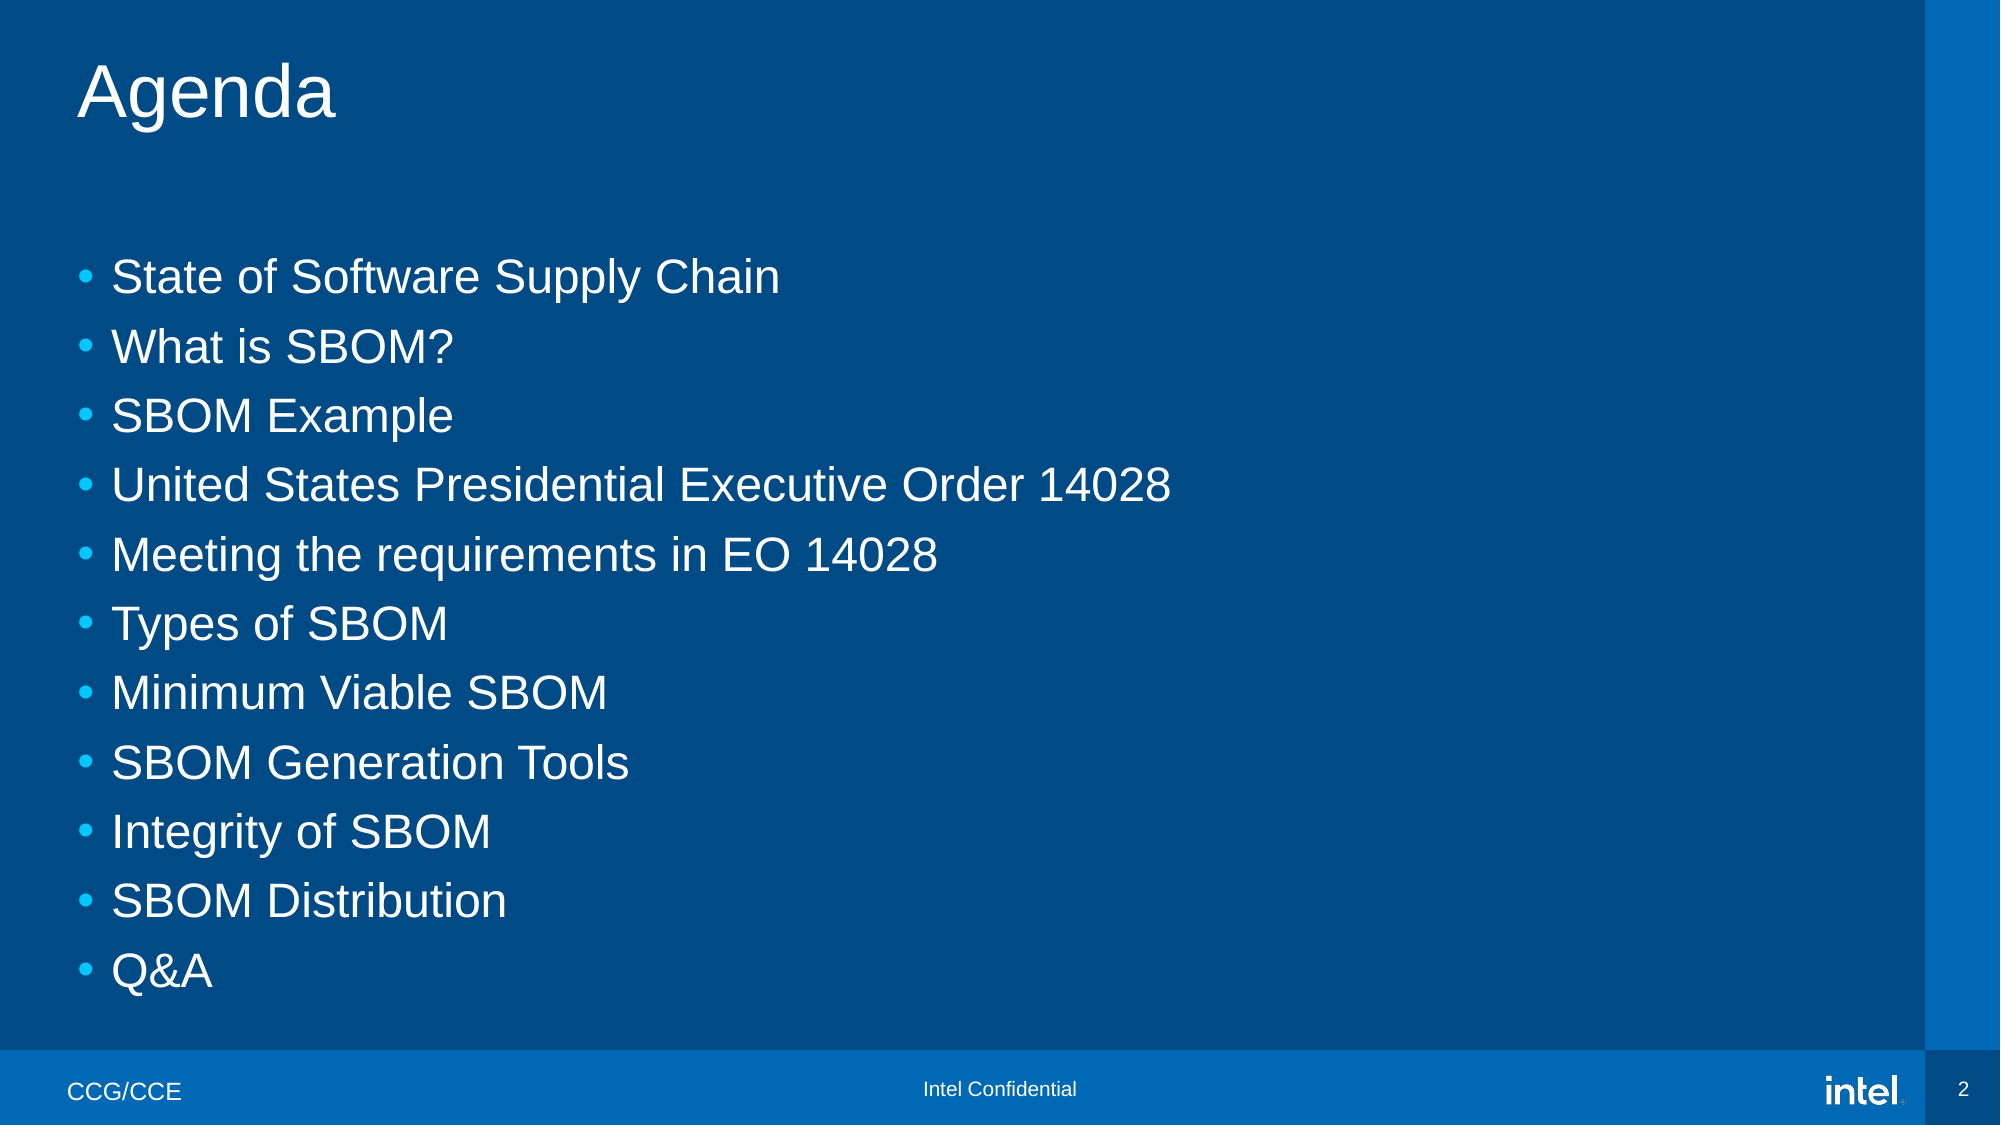

# Agenda
State of Software Supply Chain
What is SBOM?
SBOM Example
United States Presidential Executive Order 14028
Meeting the requirements in EO 14028
Types of SBOM
Minimum Viable SBOM
SBOM Generation Tools
Integrity of SBOM
SBOM Distribution
Q&A